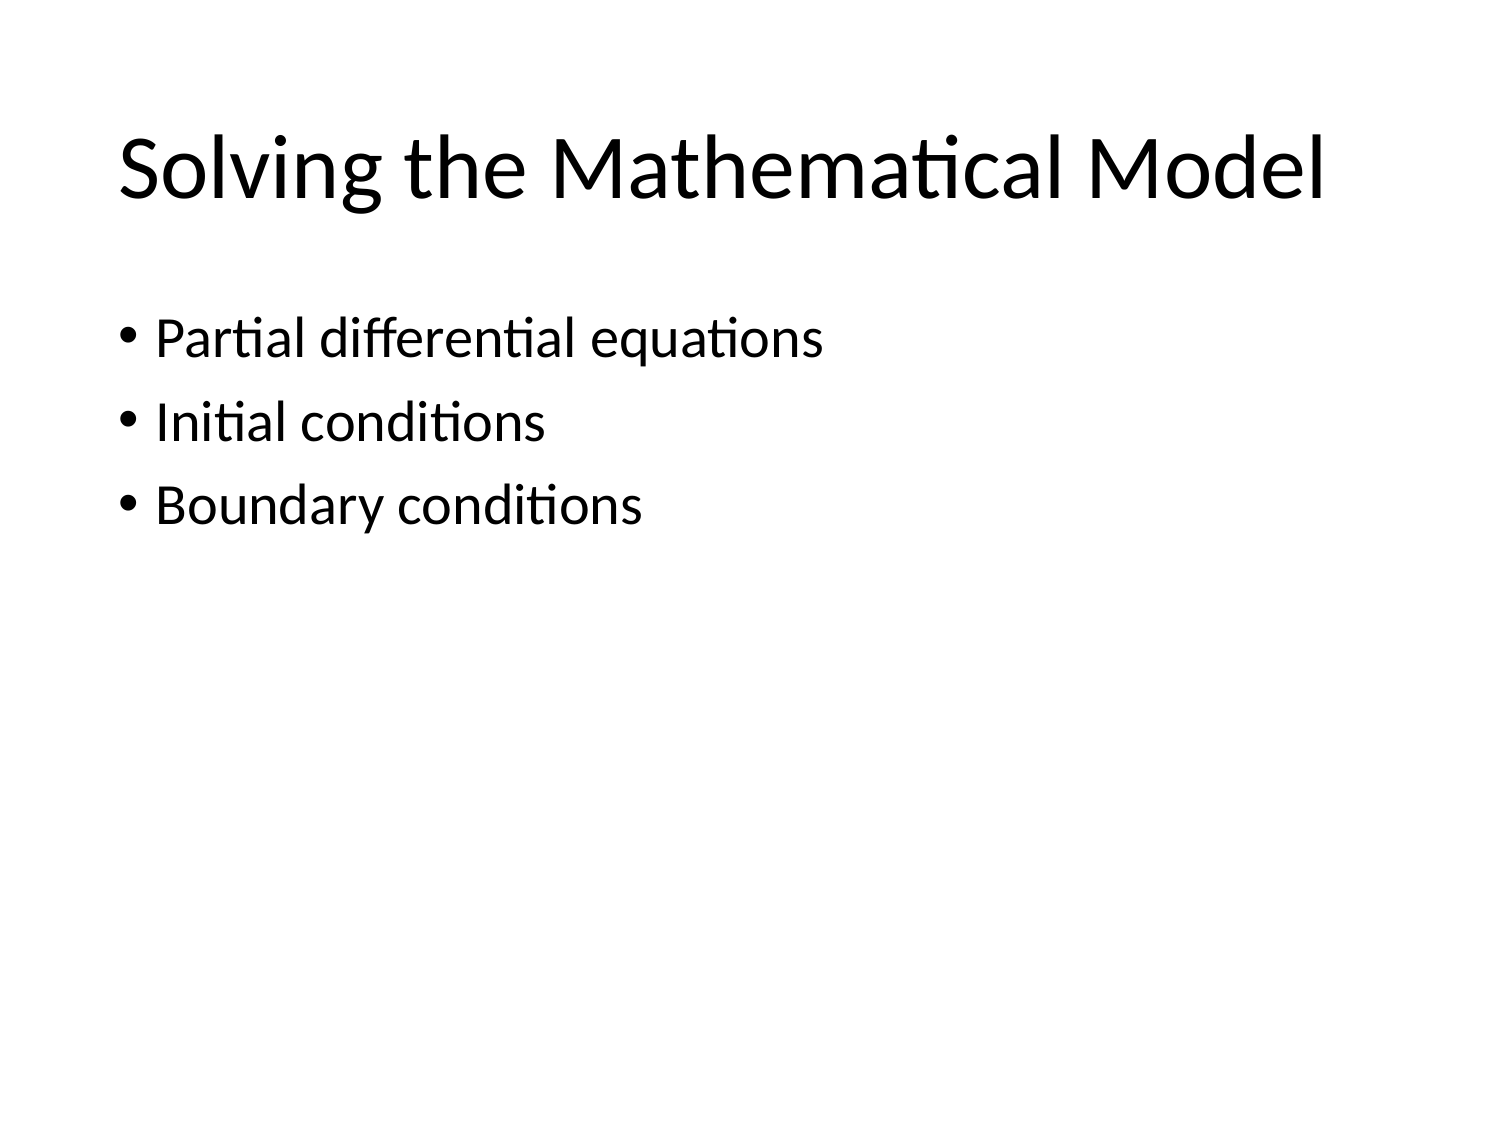

# Solving the Mathematical Model
Partial differential equations
Initial conditions
Boundary conditions